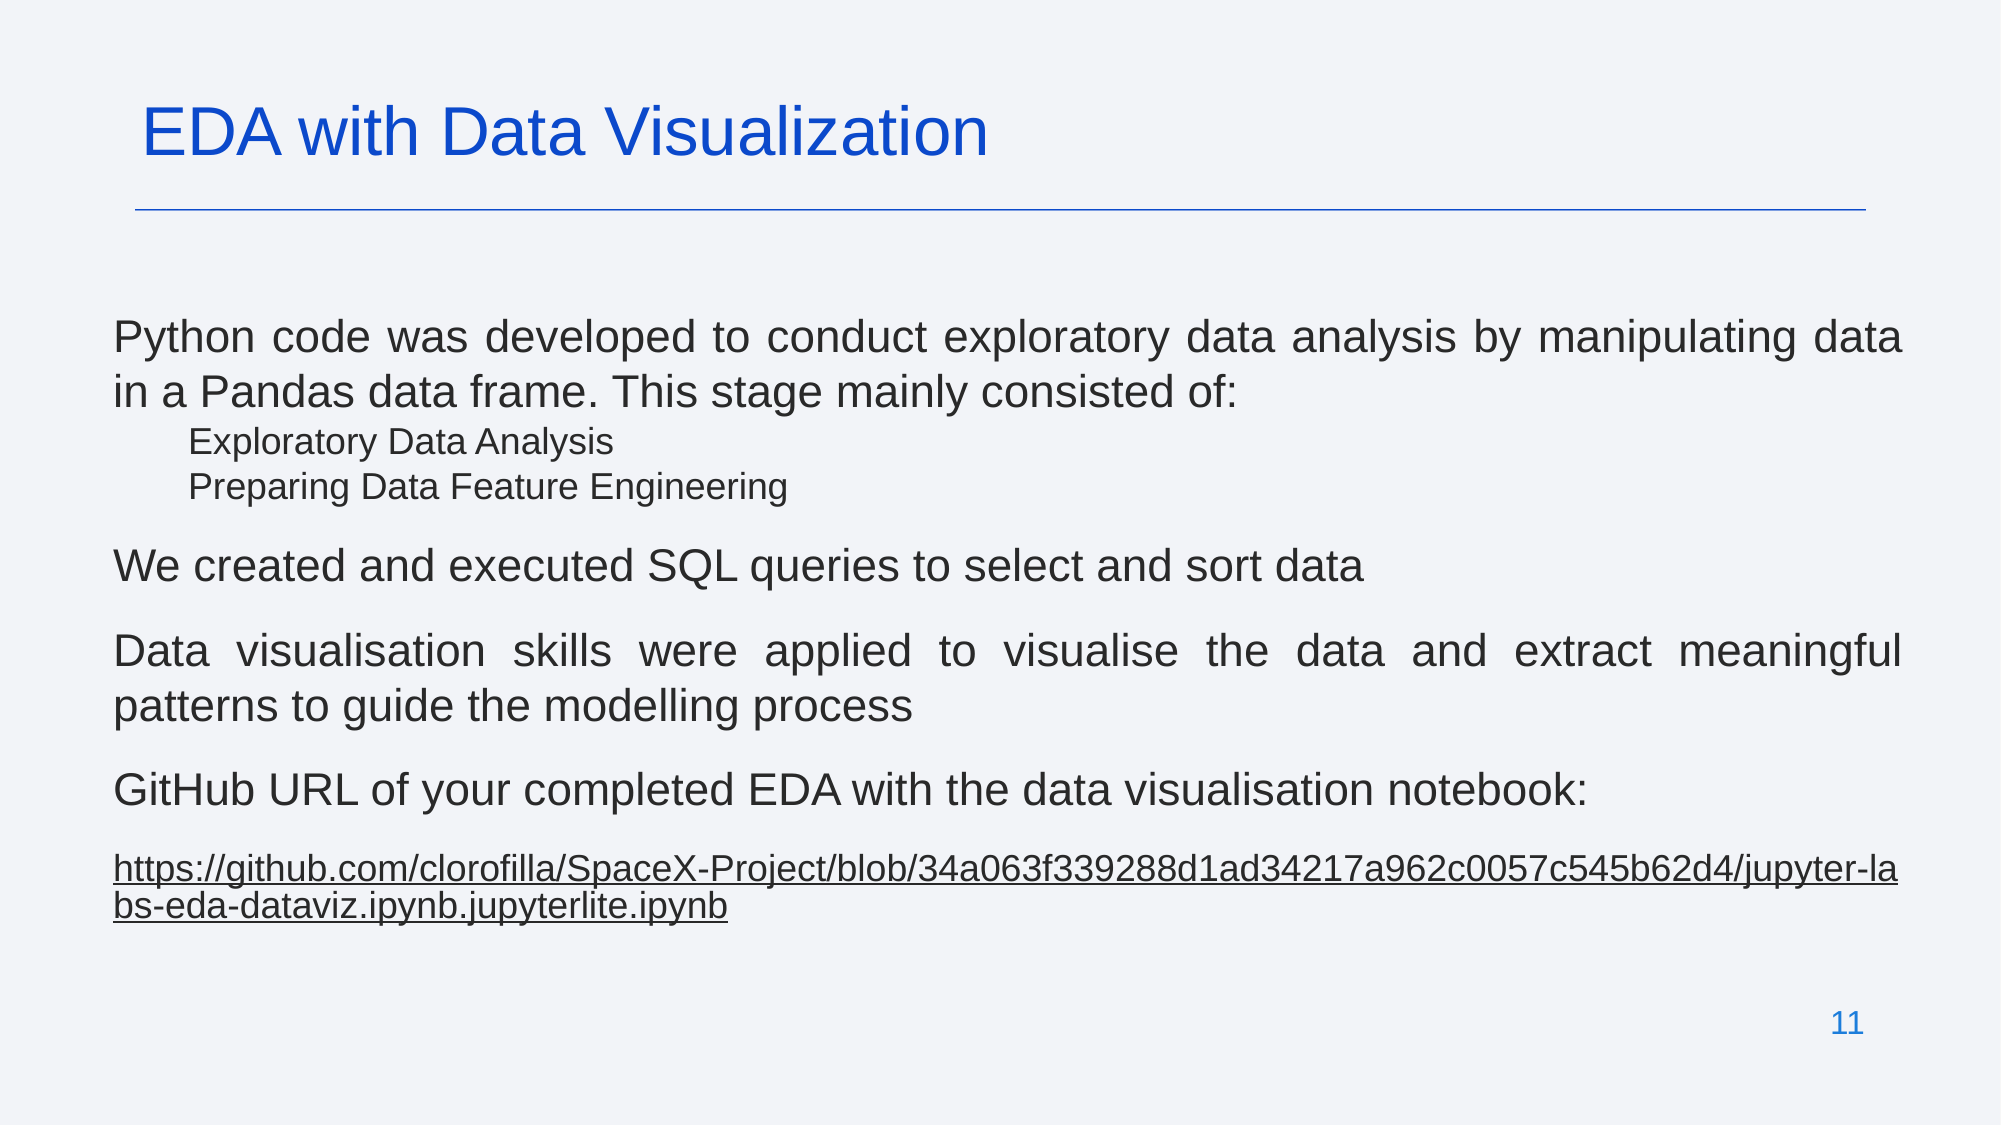

EDA with Data Visualization
Python code was developed to conduct exploratory data analysis by manipulating data in a Pandas data frame. This stage mainly consisted of:
Exploratory Data Analysis
Preparing Data Feature Engineering
We created and executed SQL queries to select and sort data
Data visualisation skills were applied to visualise the data and extract meaningful patterns to guide the modelling process
GitHub URL of your completed EDA with the data visualisation notebook:
https://github.com/clorofilla/SpaceX-Project/blob/34a063f339288d1ad34217a962c0057c545b62d4/jupyter-labs-eda-dataviz.ipynb.jupyterlite.ipynb

11